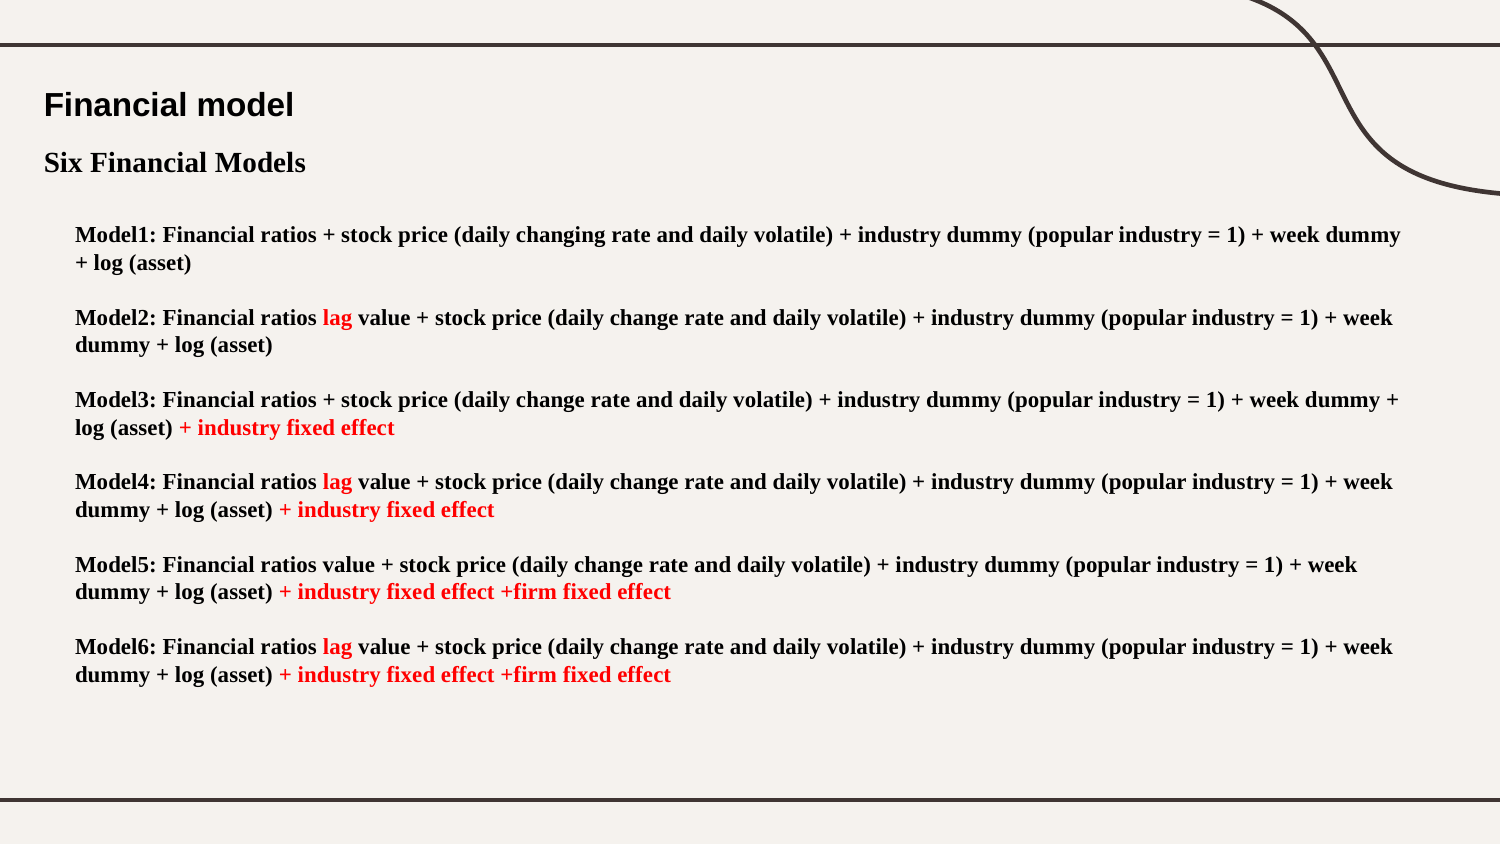

# Financial model
Six Financial Models
Model1: Financial ratios + stock price (daily changing rate and daily volatile) + industry dummy (popular industry = 1) + week dummy + log (asset)

Model2: Financial ratios lag value + stock price (daily change rate and daily volatile) + industry dummy (popular industry = 1) + week dummy + log (asset)

Model3: Financial ratios + stock price (daily change rate and daily volatile) + industry dummy (popular industry = 1) + week dummy + log (asset) + industry fixed effect

Model4: Financial ratios lag value + stock price (daily change rate and daily volatile) + industry dummy (popular industry = 1) + week dummy + log (asset) + industry fixed effect

Model5: Financial ratios value + stock price (daily change rate and daily volatile) + industry dummy (popular industry = 1) + week dummy + log (asset) + industry fixed effect +firm fixed effect

Model6: Financial ratios lag value + stock price (daily change rate and daily volatile) + industry dummy (popular industry = 1) + week dummy + log (asset) + industry fixed effect +firm fixed effect